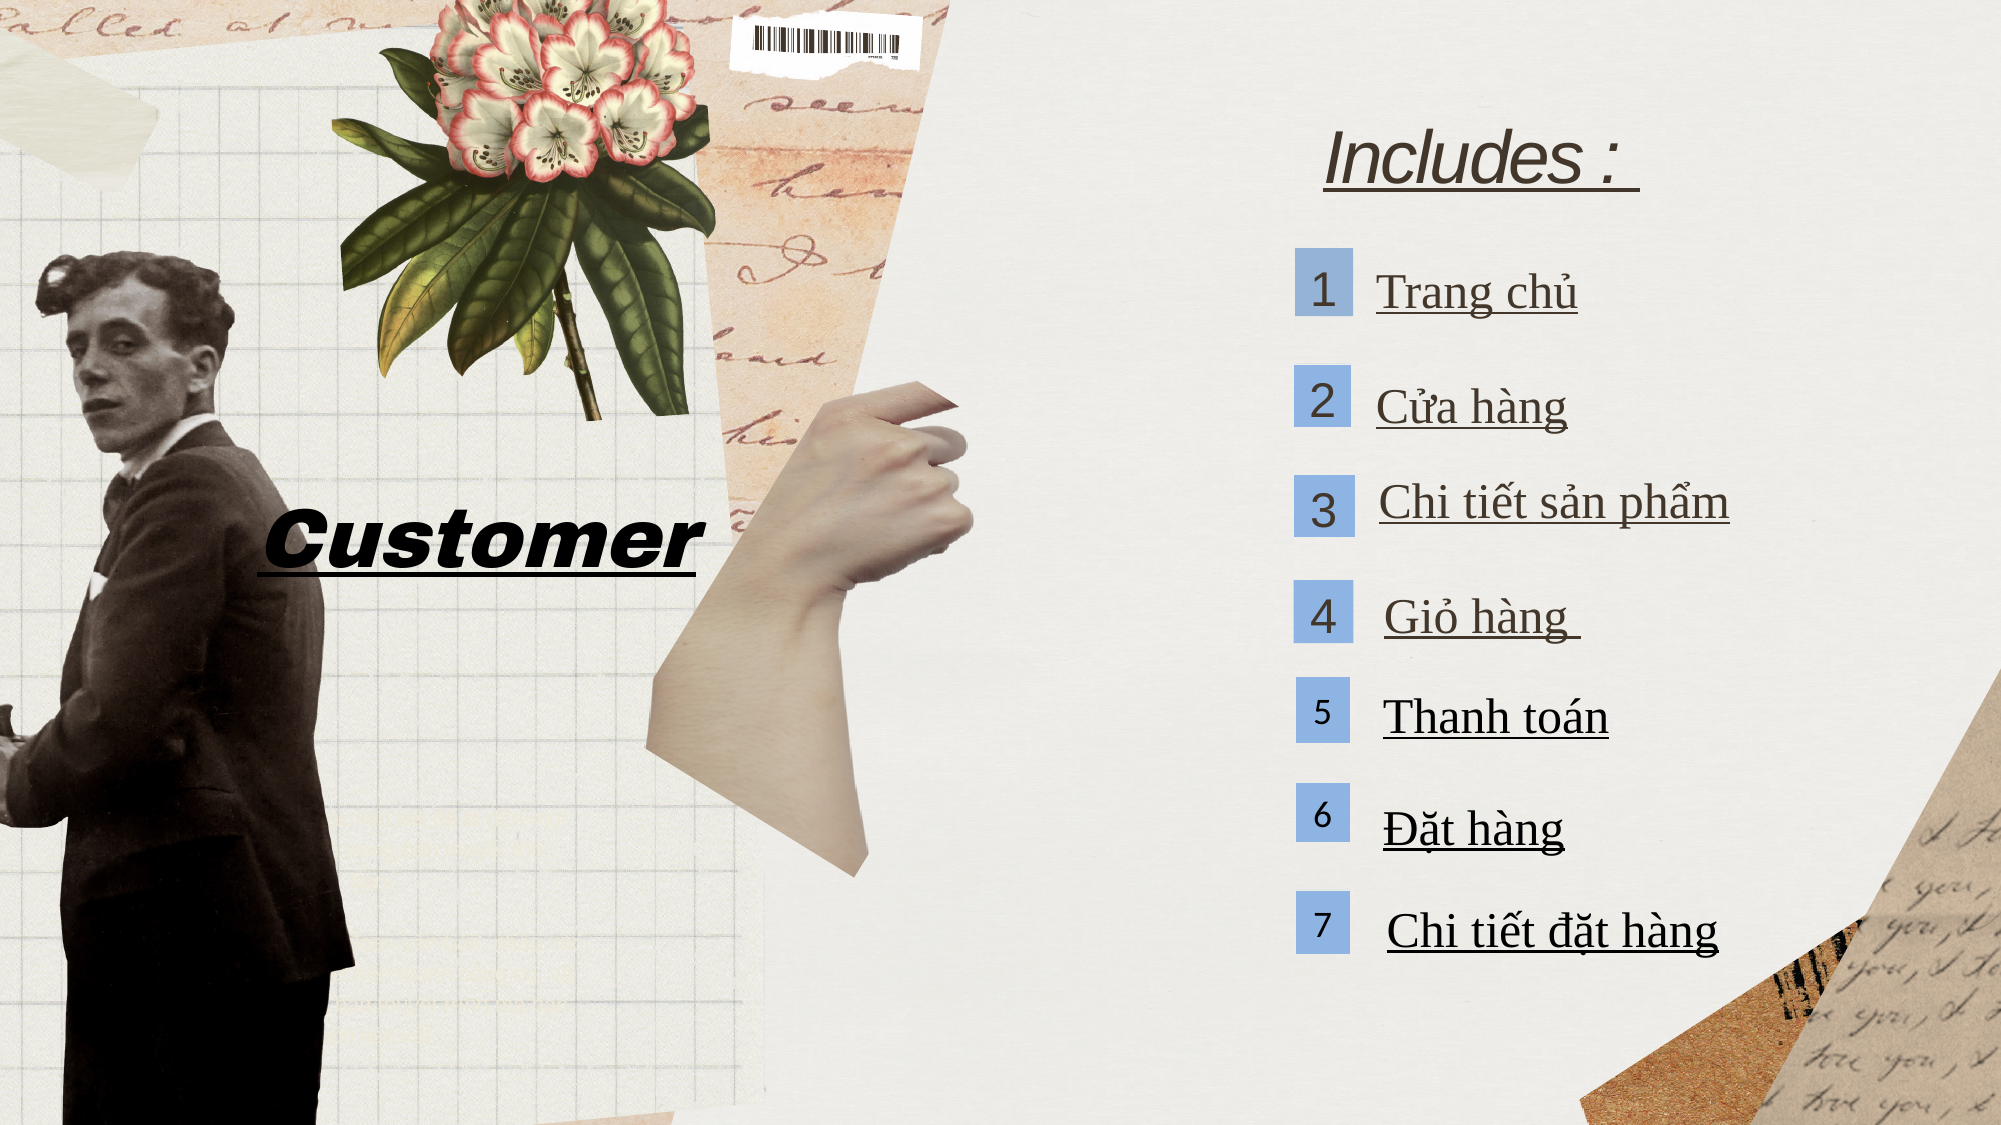

Cusstomer

	Includes :

1

Trang chủ

3
2

Cửa hàng

Chi tiết sản phẩm
Customer

Giỏ hàng
4

5
Thanh toán
Mẹo: Sử dụng các liên kết để đi đến một trang khác bên trong bản thuyết trìh
 bạn.

Cách thực hiện: Tô đoạn văn bản, nhấp vào biểu tượng liên kết trên thanh công cụ, và chọn trang trong bản thuyết trình mà bạn muốn liên kết.
6
Đặt hàng

7
Chi tiết đặt hàng